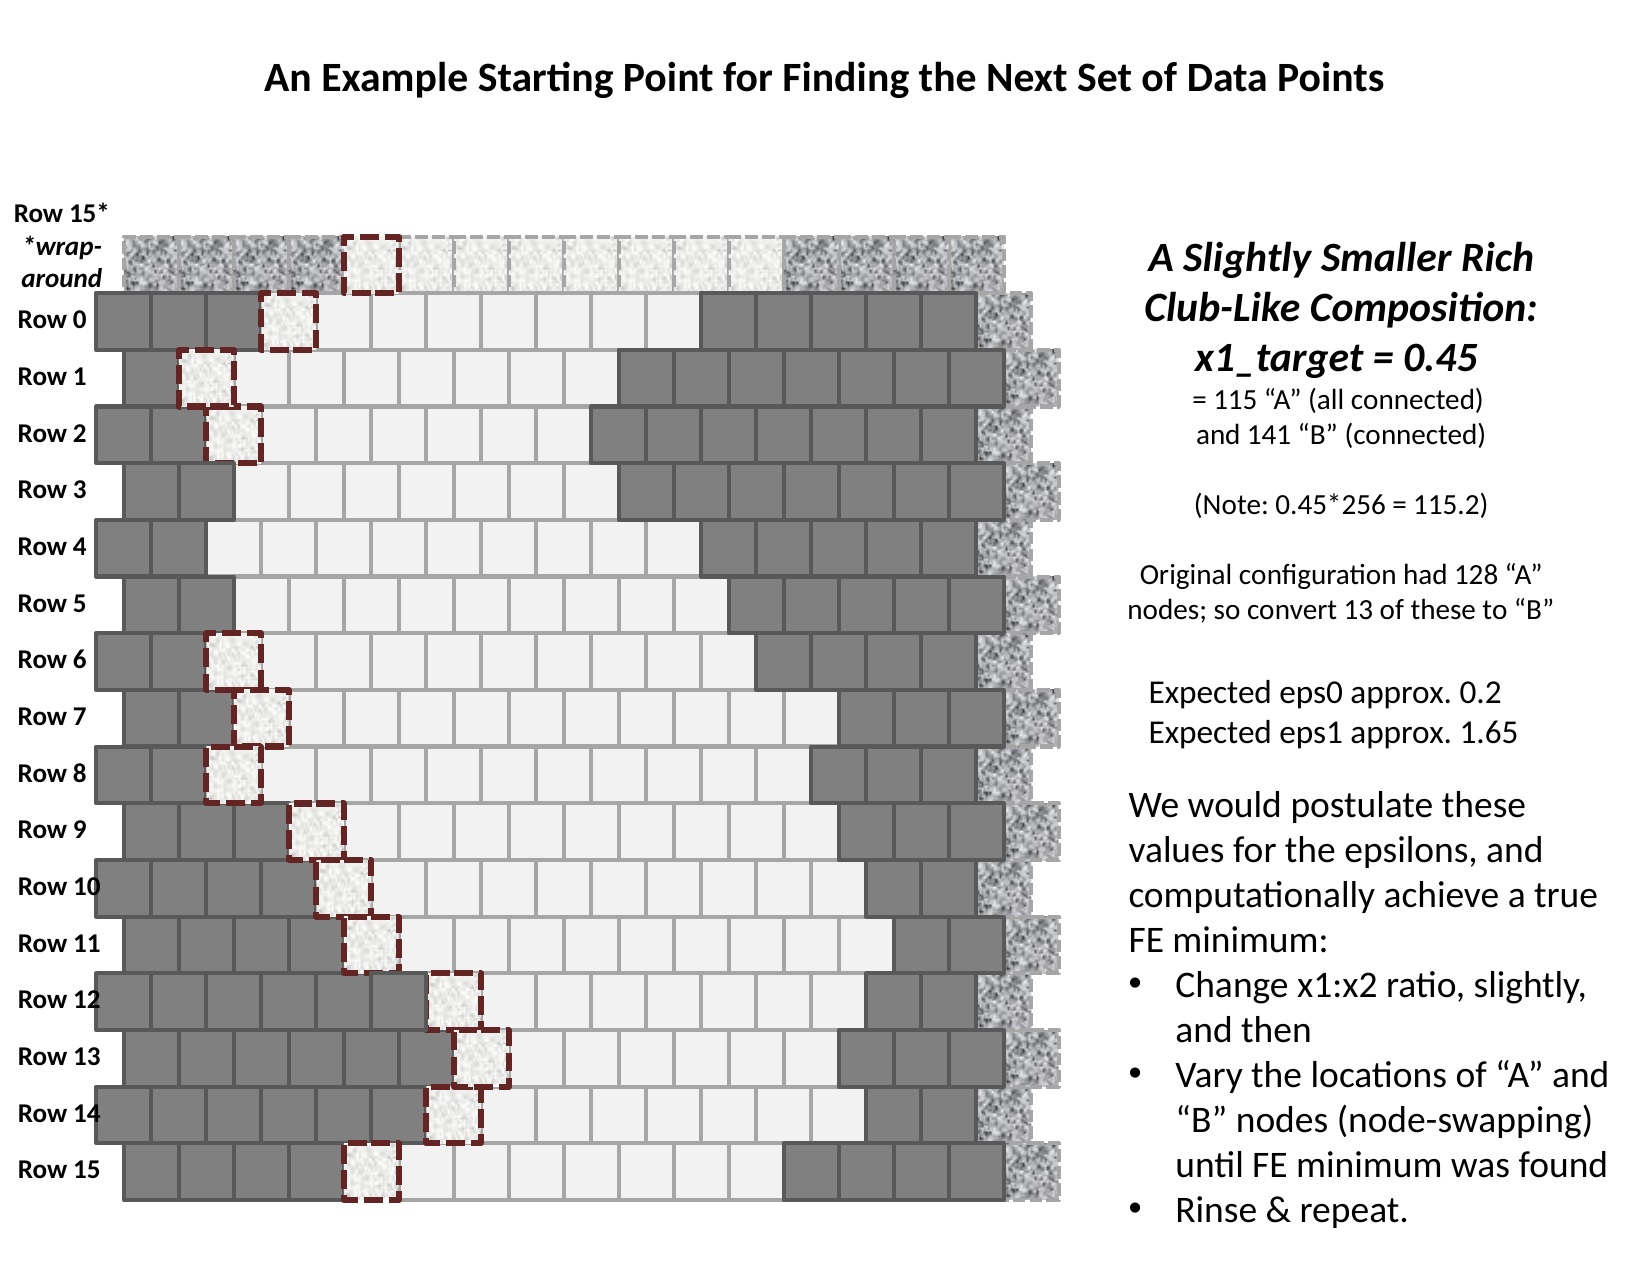

An Example Starting Point for Finding the Next Set of Data Points
Row 15*
*wrap-around
A Slightly Smaller Rich Club-Like Composition:
x1_target = 0.45
= 115 “A” (all connected)
and 141 “B” (connected)

(Note: 0.45*256 = 115.2)

Original configuration had 128 “A” nodes; so convert 13 of these to “B”

Row 0
Row 1
Row 2
Row 3
Row 4
Row 5
Row 6
Expected eps0 approx. 0.2
Expected eps1 approx. 1.65
Row 7
Row 8
We would postulate these values for the epsilons, and computationally achieve a true FE minimum:
Change x1:x2 ratio, slightly, and then
Vary the locations of “A” and “B” nodes (node-swapping) until FE minimum was found
Rinse & repeat.
Row 9
Row 10
Row 11
Row 12
Row 13
Row 14
Row 15